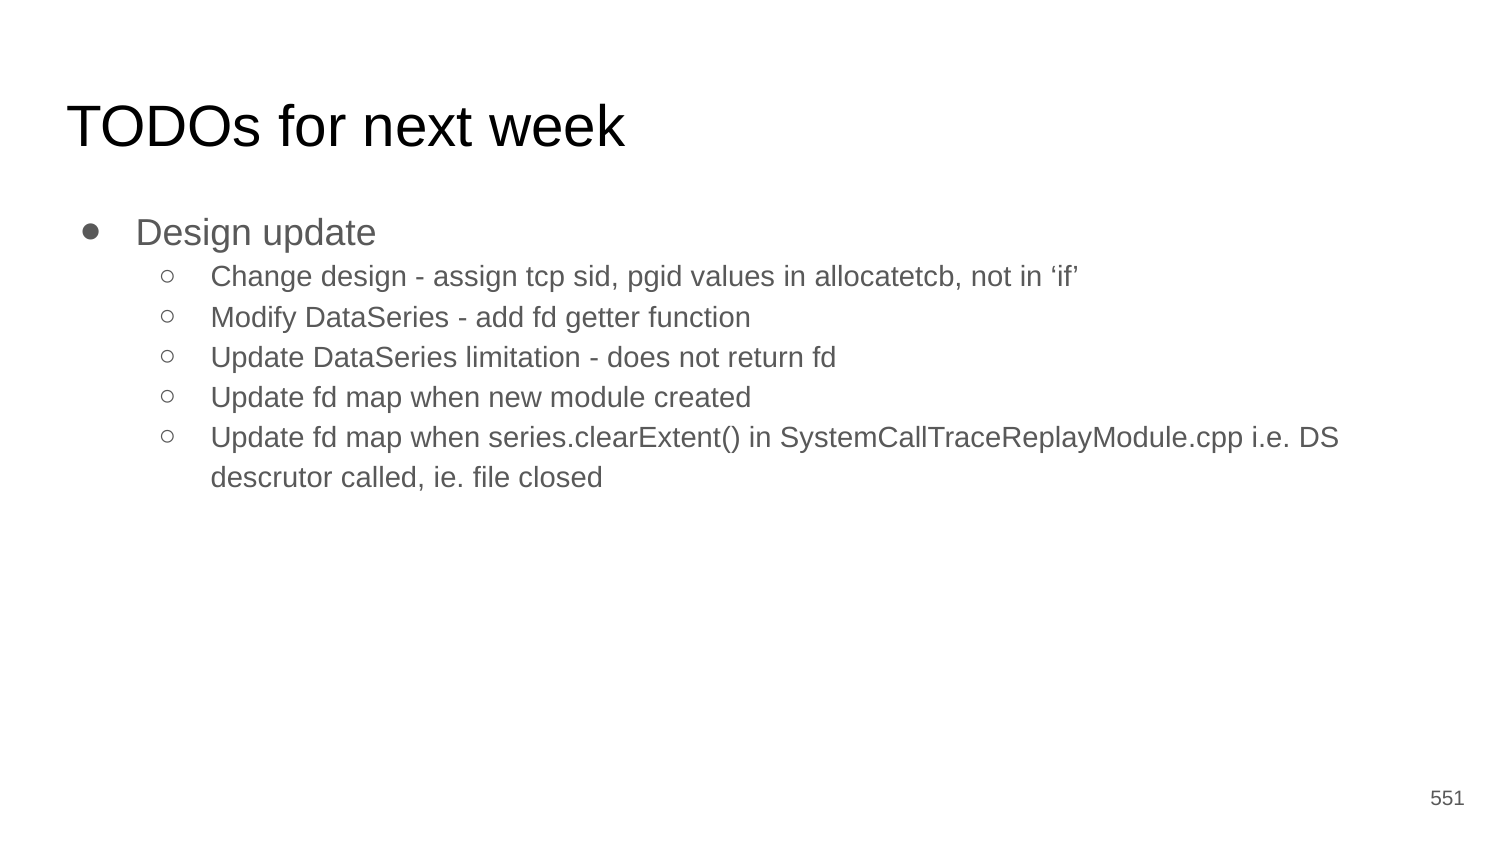

# TODOs for next week
Design update
Change design - assign tcp sid, pgid values in allocatetcb, not in ‘if’
Modify DataSeries - add fd getter function
Update DataSeries limitation - does not return fd
Update fd map when new module created
Update fd map when series.clearExtent() in SystemCallTraceReplayModule.cpp i.e. DS descrutor called, ie. file closed
551